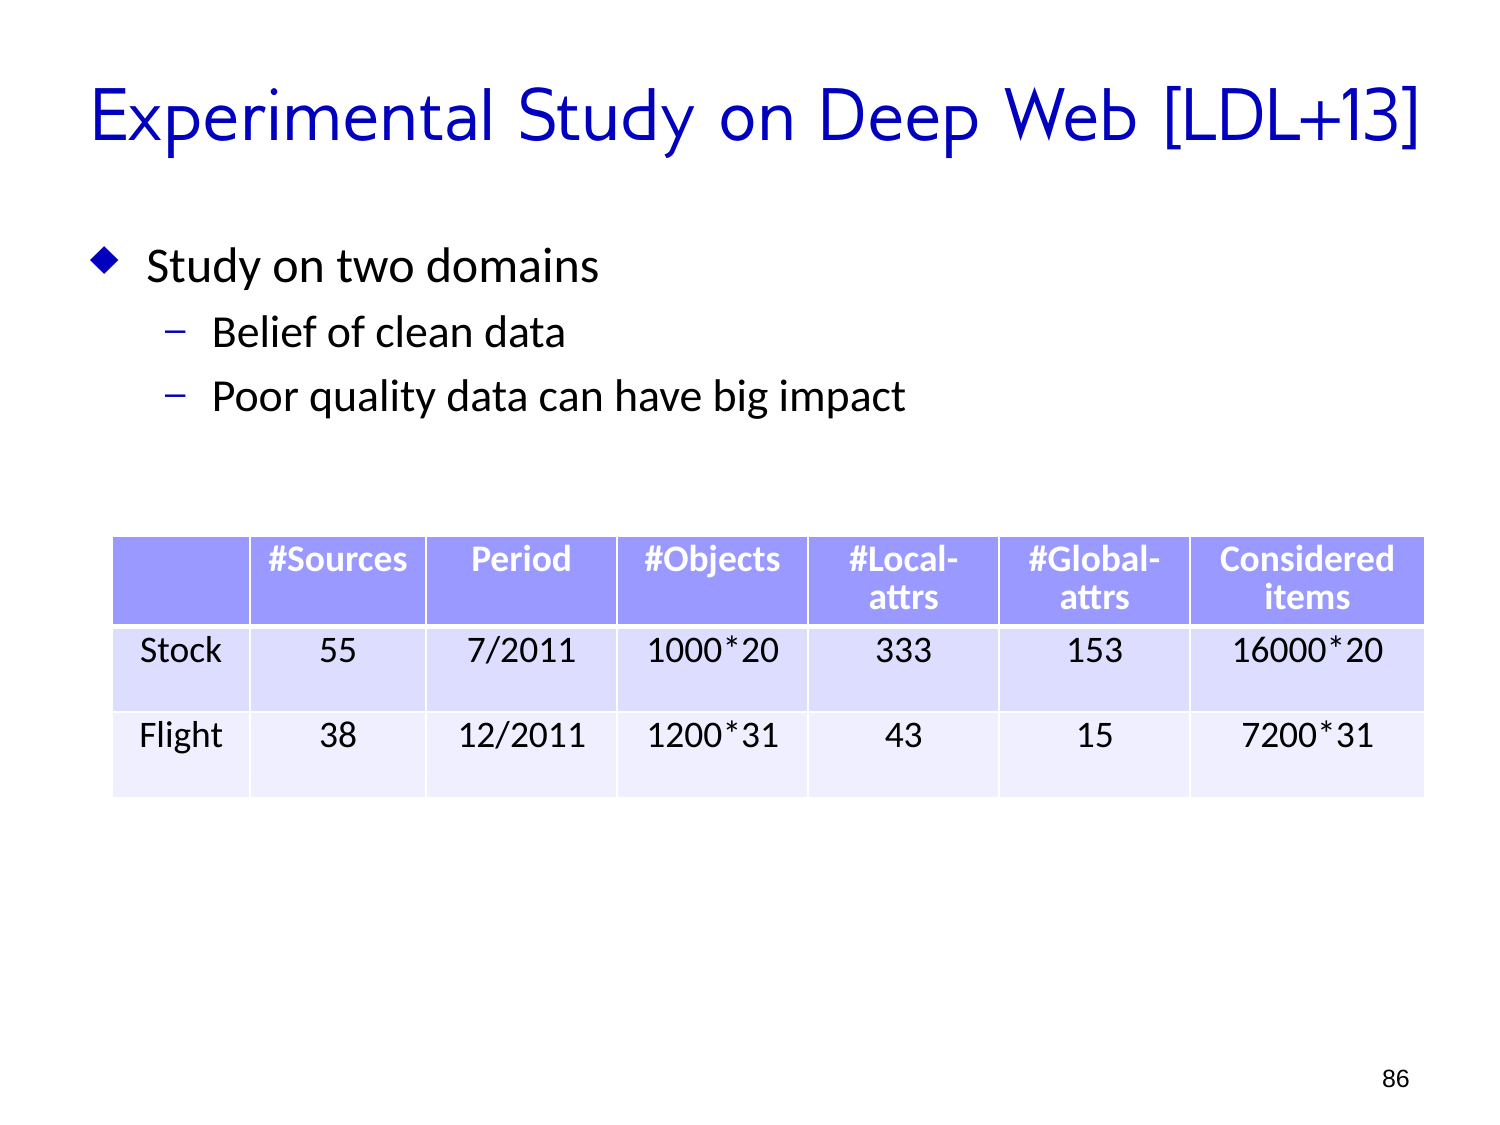

Experimental Study on Deep Web [LDL+13]
Study on two domains
Belief of clean data
Poor quality data can have big impact

|  | #Sources | Period | #Objects | #Local-attrs | #Global-attrs | Considered items |
| --- | --- | --- | --- | --- | --- | --- |
| Stock | 55 | 7/2011 | 1000\*20 | 333 | 153 | 16000\*20 |
| Flight | 38 | 12/2011 | 1200\*31 | 43 | 15 | 7200\*31 |
86